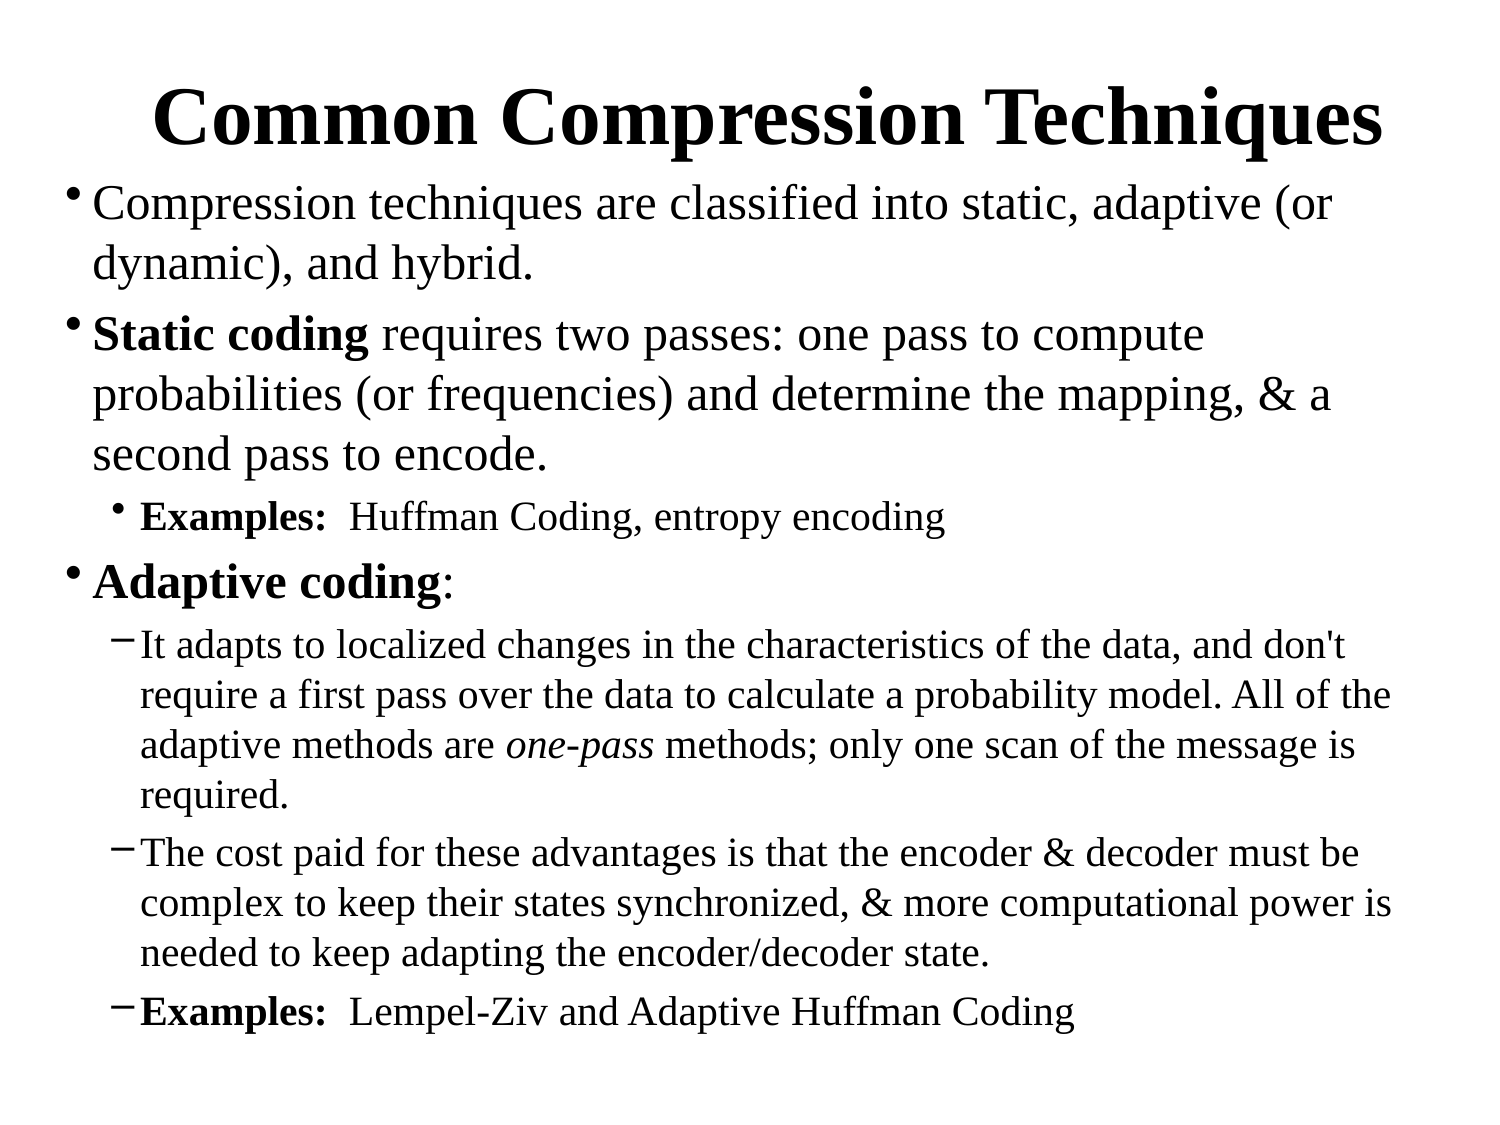

# Common Compression Techniques
Compression techniques are classified into static, adaptive (or dynamic), and hybrid.
Static coding requires two passes: one pass to compute probabilities (or frequencies) and determine the mapping, & a second pass to encode.
Examples:  Huffman Coding, entropy encoding
Adaptive coding:
It adapts to localized changes in the characteristics of the data, and don't require a first pass over the data to calculate a probability model. All of the adaptive methods are one-pass methods; only one scan of the message is required.
The cost paid for these advantages is that the encoder & decoder must be complex to keep their states synchronized, & more computational power is needed to keep adapting the encoder/decoder state.
Examples:  Lempel-Ziv and Adaptive Huffman Coding
62